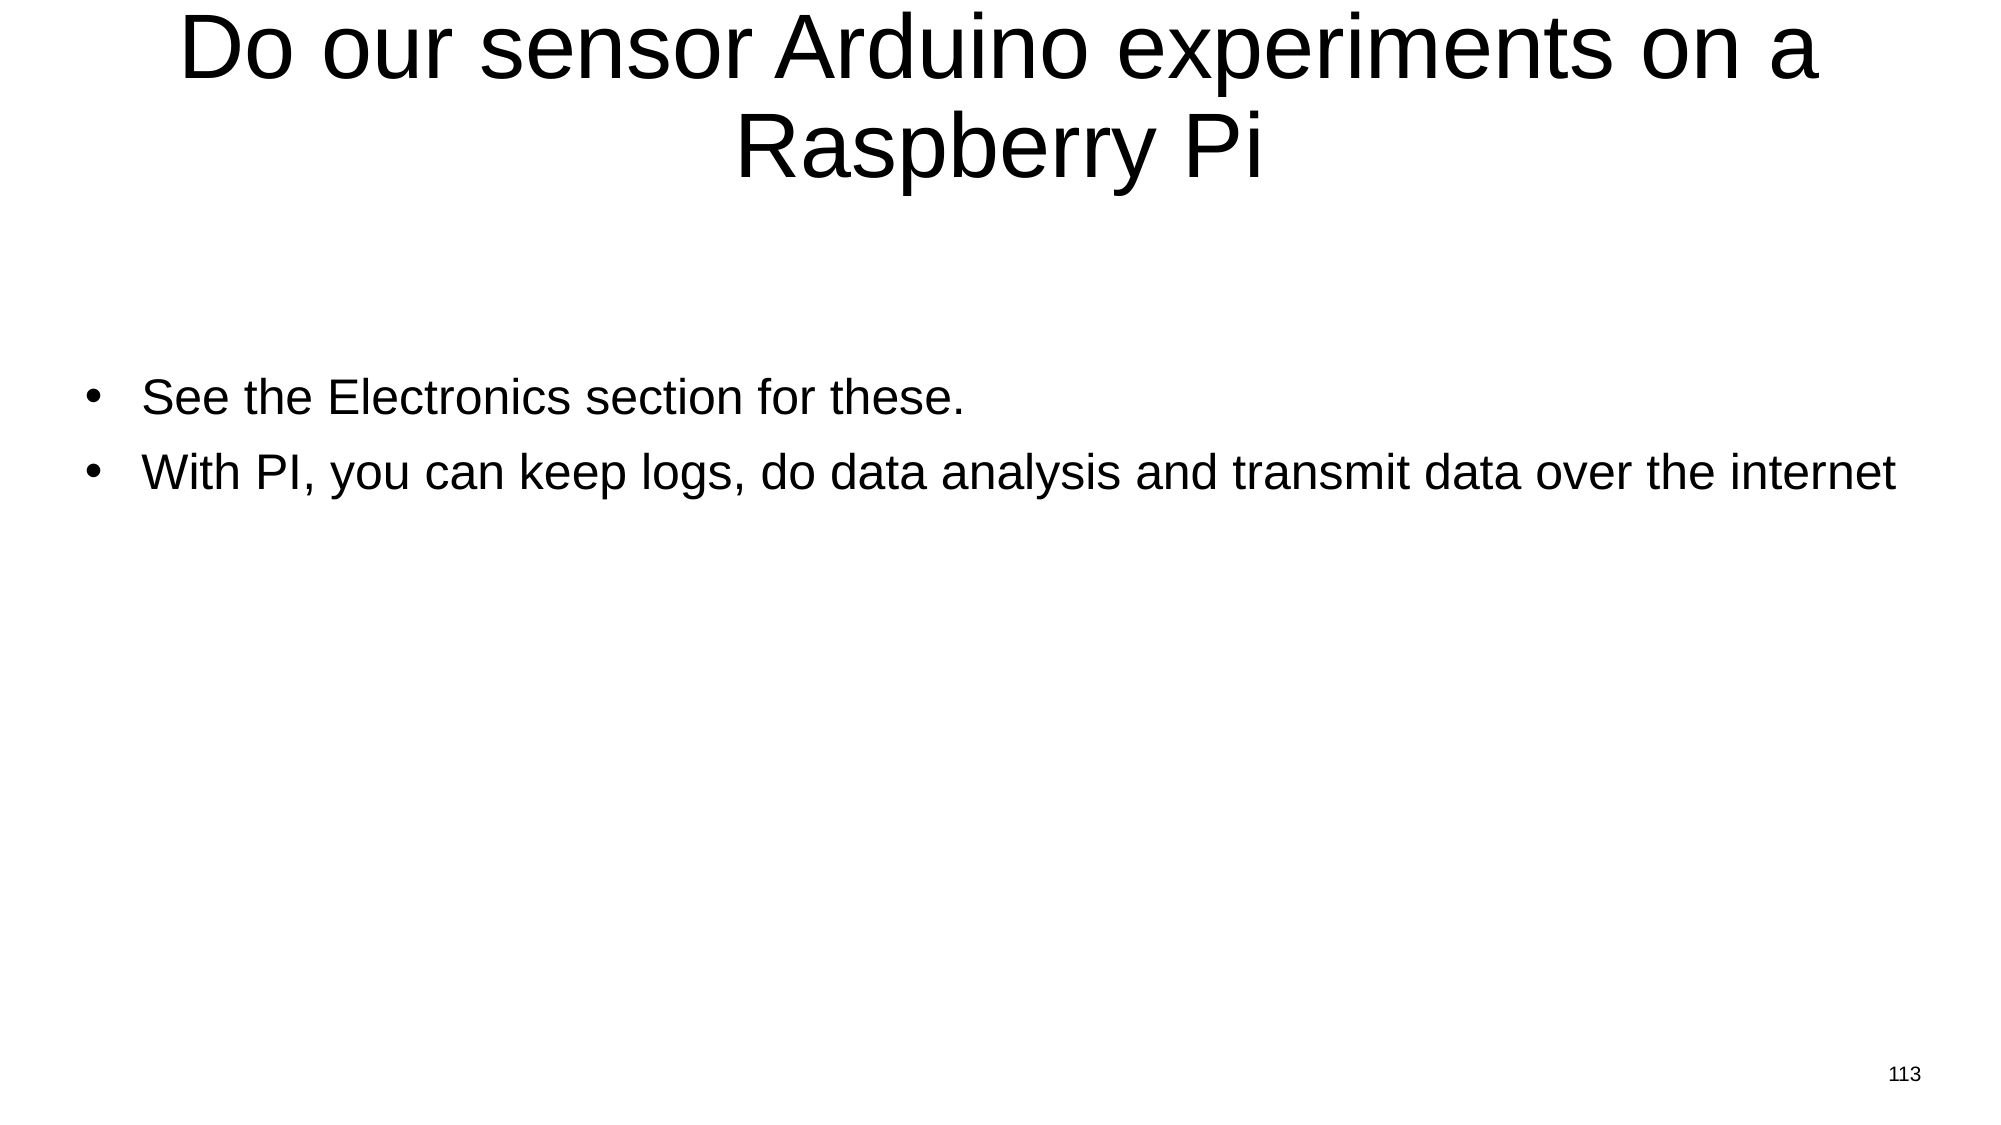

# Do our sensor Arduino experiments on a Raspberry Pi
See the Electronics section for these.
With PI, you can keep logs, do data analysis and transmit data over the internet
113